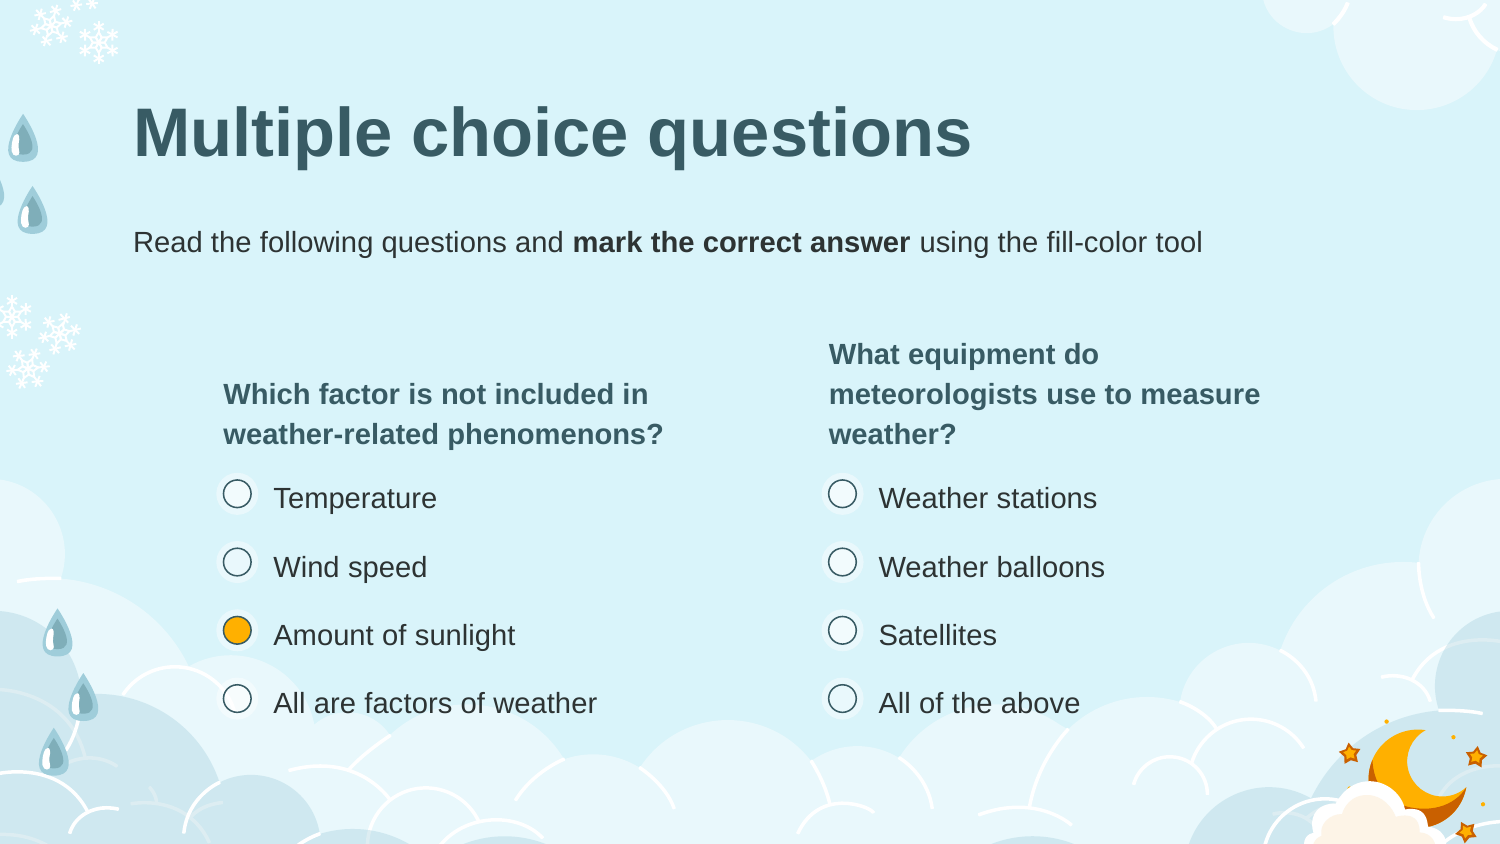

# Multiple choice questions
Read the following questions and mark the correct answer using the fill-color tool
Which factor is not included in weather-related phenomenons?
What equipment do meteorologists use to measure weather?
Temperature
Weather stations

Wind speed
Weather balloons

Amount of sunlight
Satellites

All are factors of weather
All of the above